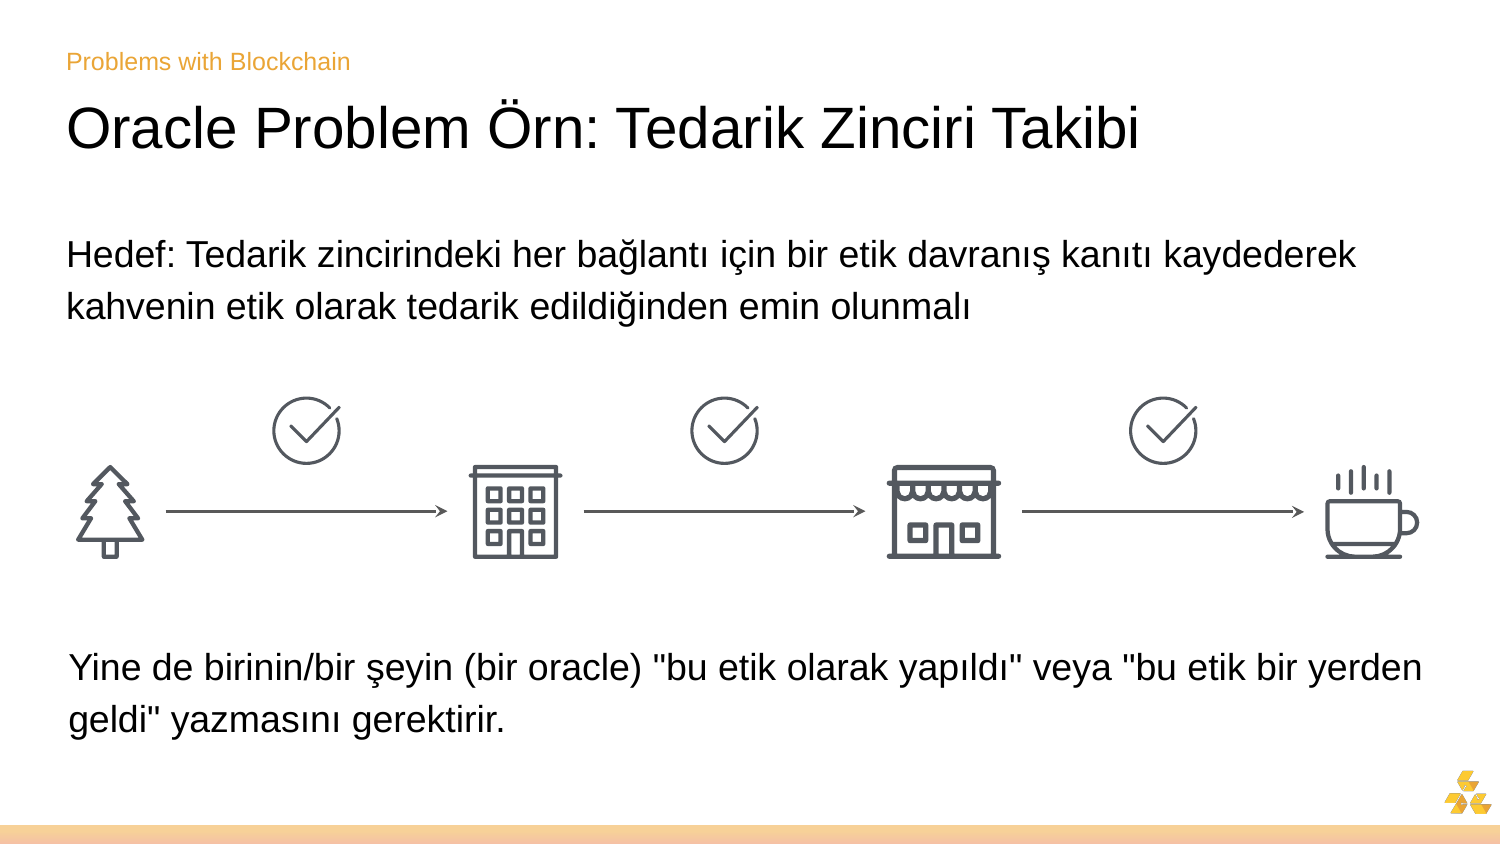

# Problems with Blockchain
Oracle Problem Örn: Tedarik Zinciri Takibi
Hedef: Tedarik zincirindeki her bağlantı için bir etik davranış kanıtı kaydederek kahvenin etik olarak tedarik edildiğinden emin olunmalı

Yine de birinin/bir şeyin (bir oracle) "bu etik olarak yapıldı" veya "bu etik bir yerden geldi" yazmasını gerektirir.